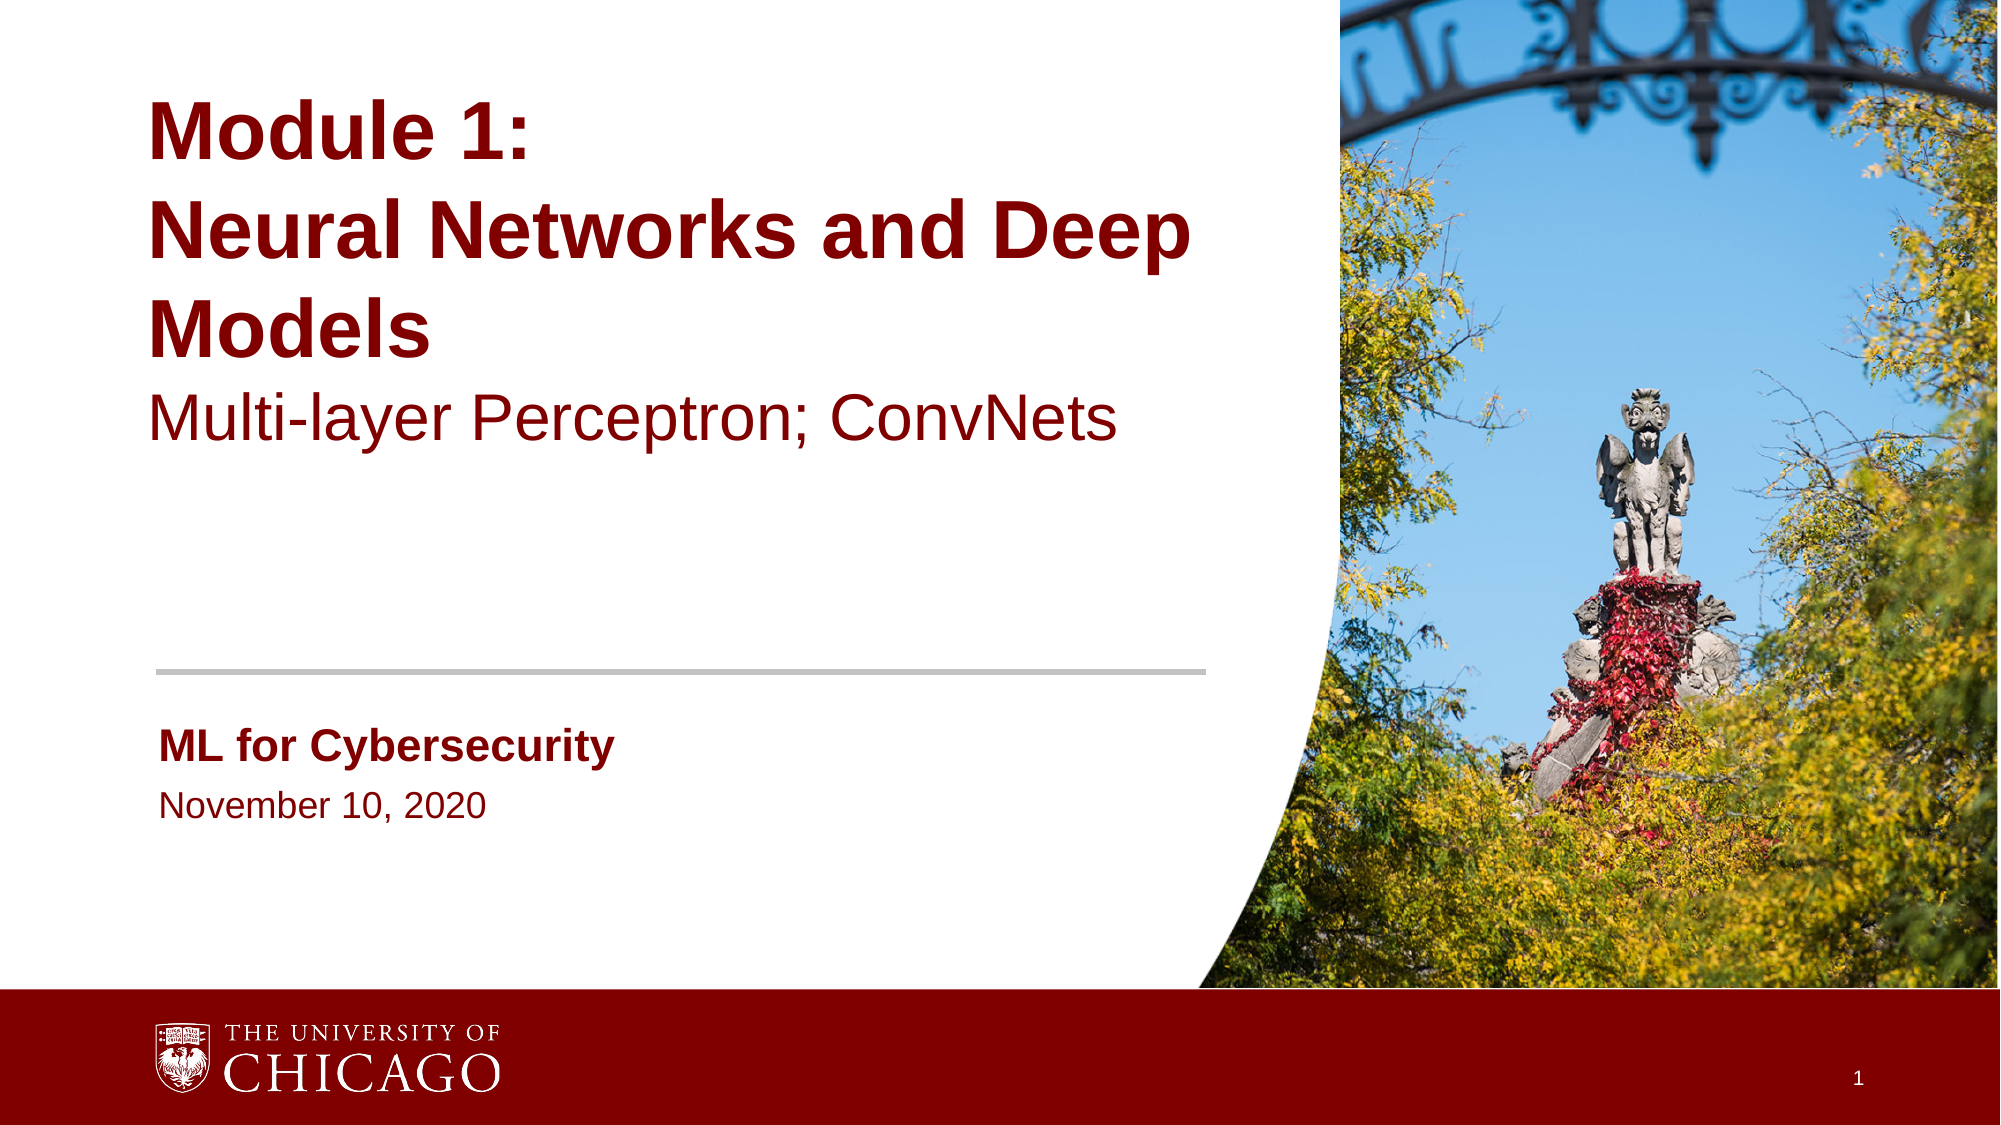

Module 1:
Neural Networks and Deep Models
Multi-layer Perceptron; ConvNets
ML for Cybersecurity
November 10, 2020
1